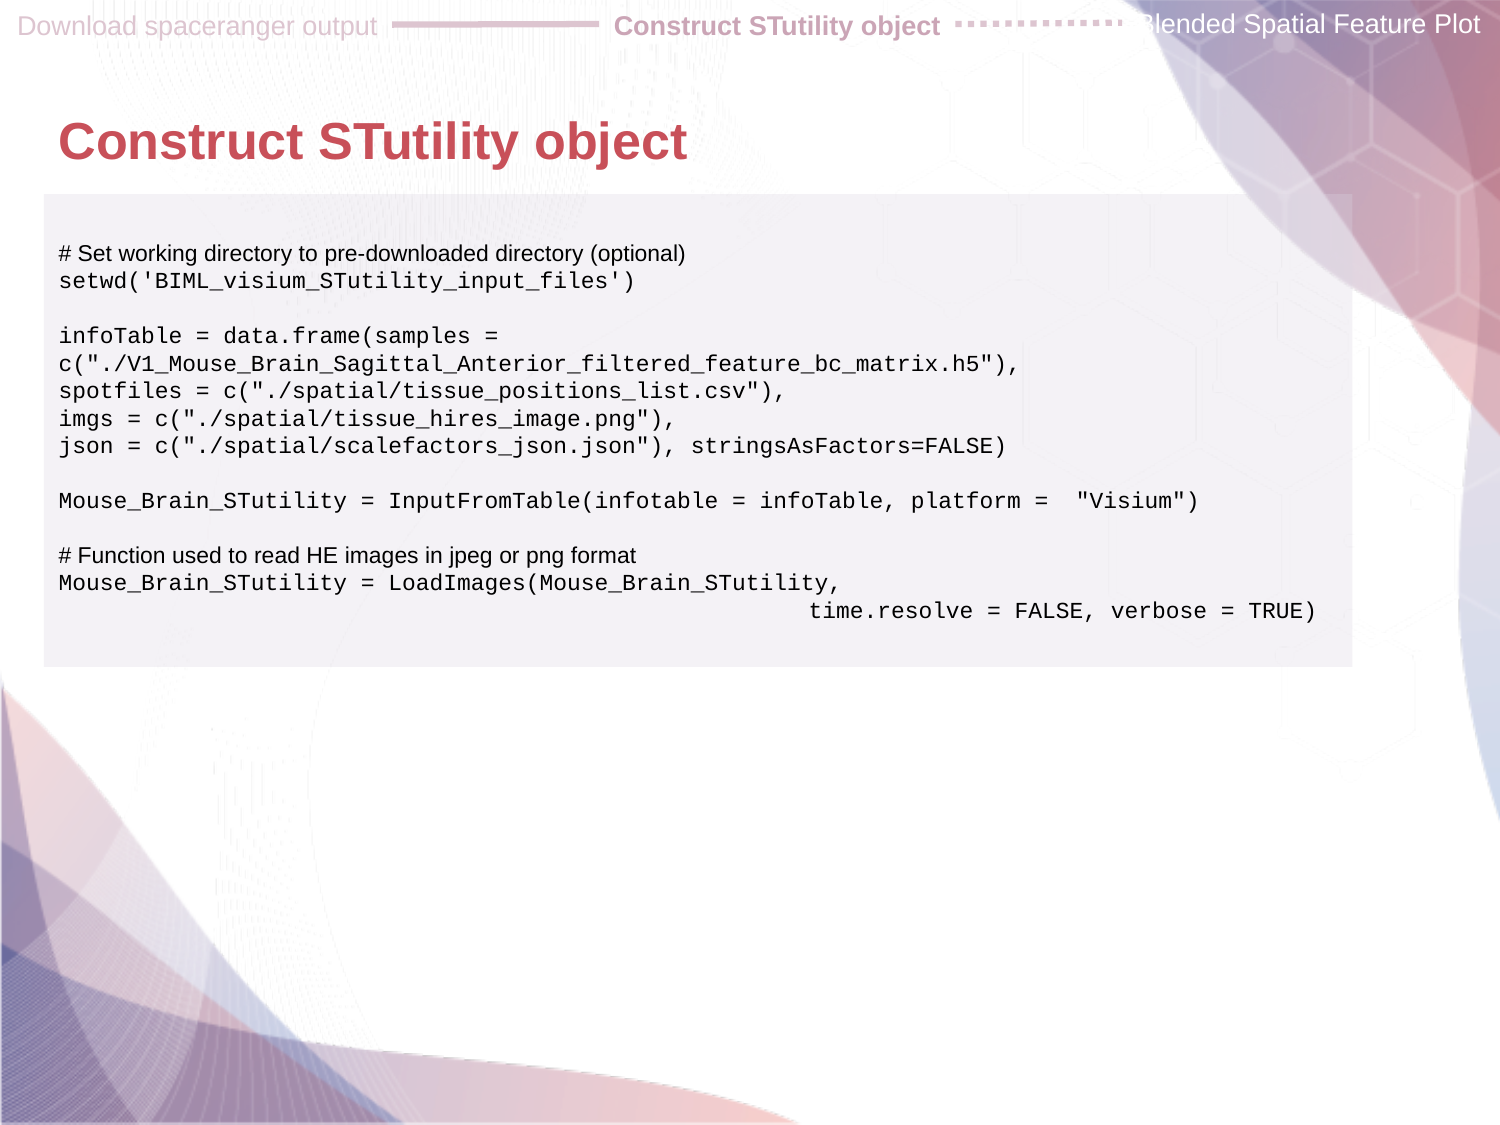

Blended Spatial Feature Plot
Construct STutility object
Download spaceranger output
Construct STutility object
# Set working directory to pre-downloaded directory (optional)
setwd('BIML_visium_STutility_input_files')

infoTable = data.frame(samples = 		  		c("./V1_Mouse_Brain_Sagittal_Anterior_filtered_feature_bc_matrix.h5"),
spotfiles = c("./spatial/tissue_positions_list.csv"),
imgs = c("./spatial/tissue_hires_image.png"),
json = c("./spatial/scalefactors_json.json"), stringsAsFactors=FALSE)

Mouse_Brain_STutility = InputFromTable(infotable = infoTable, platform =  "Visium")

# Function used to read HE images in jpeg or png format
Mouse_Brain_STutility = LoadImages(Mouse_Brain_STutility,
					time.resolve = FALSE, verbose = TRUE)